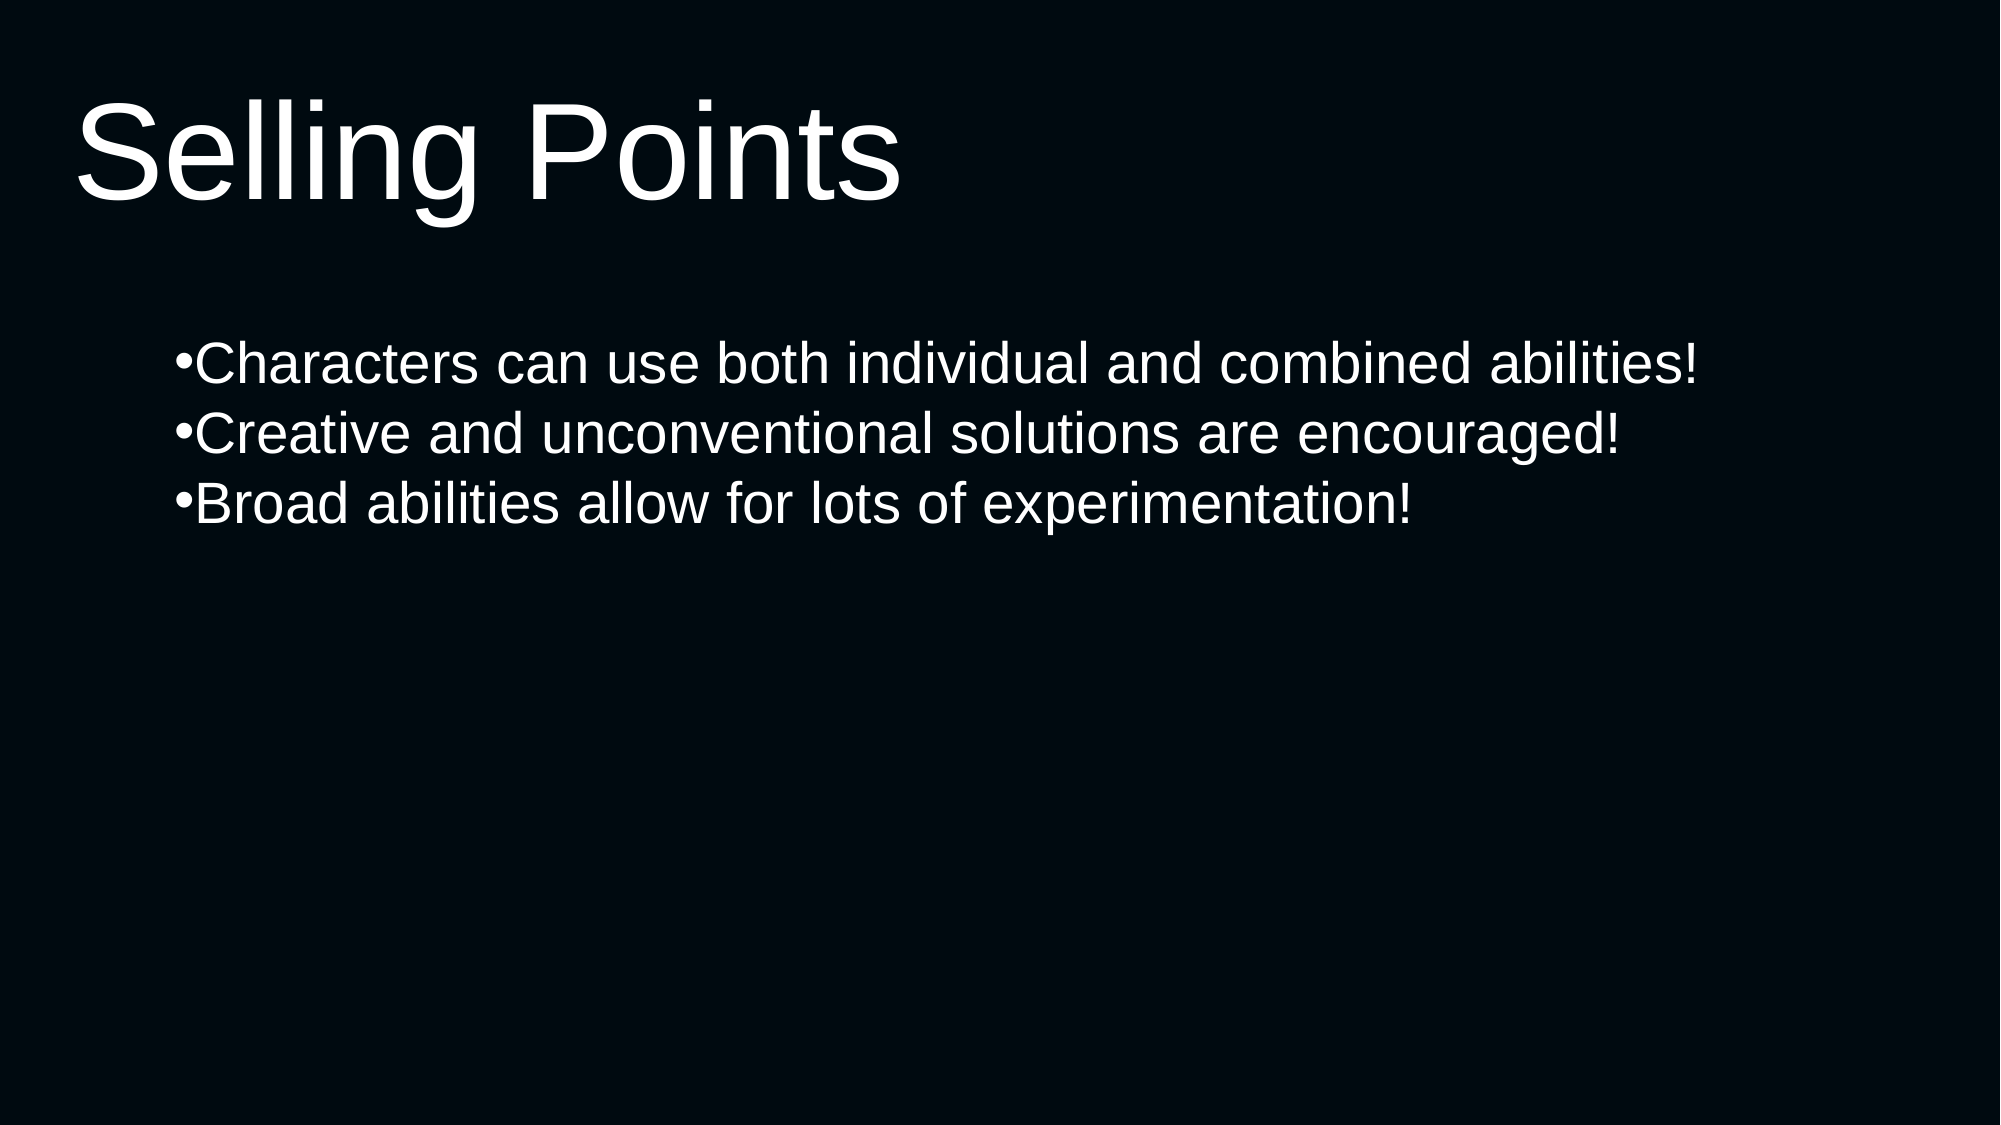

Selling Points
Characters can use both individual and combined abilities!
Creative and unconventional solutions are encouraged!
Broad abilities allow for lots of experimentation!